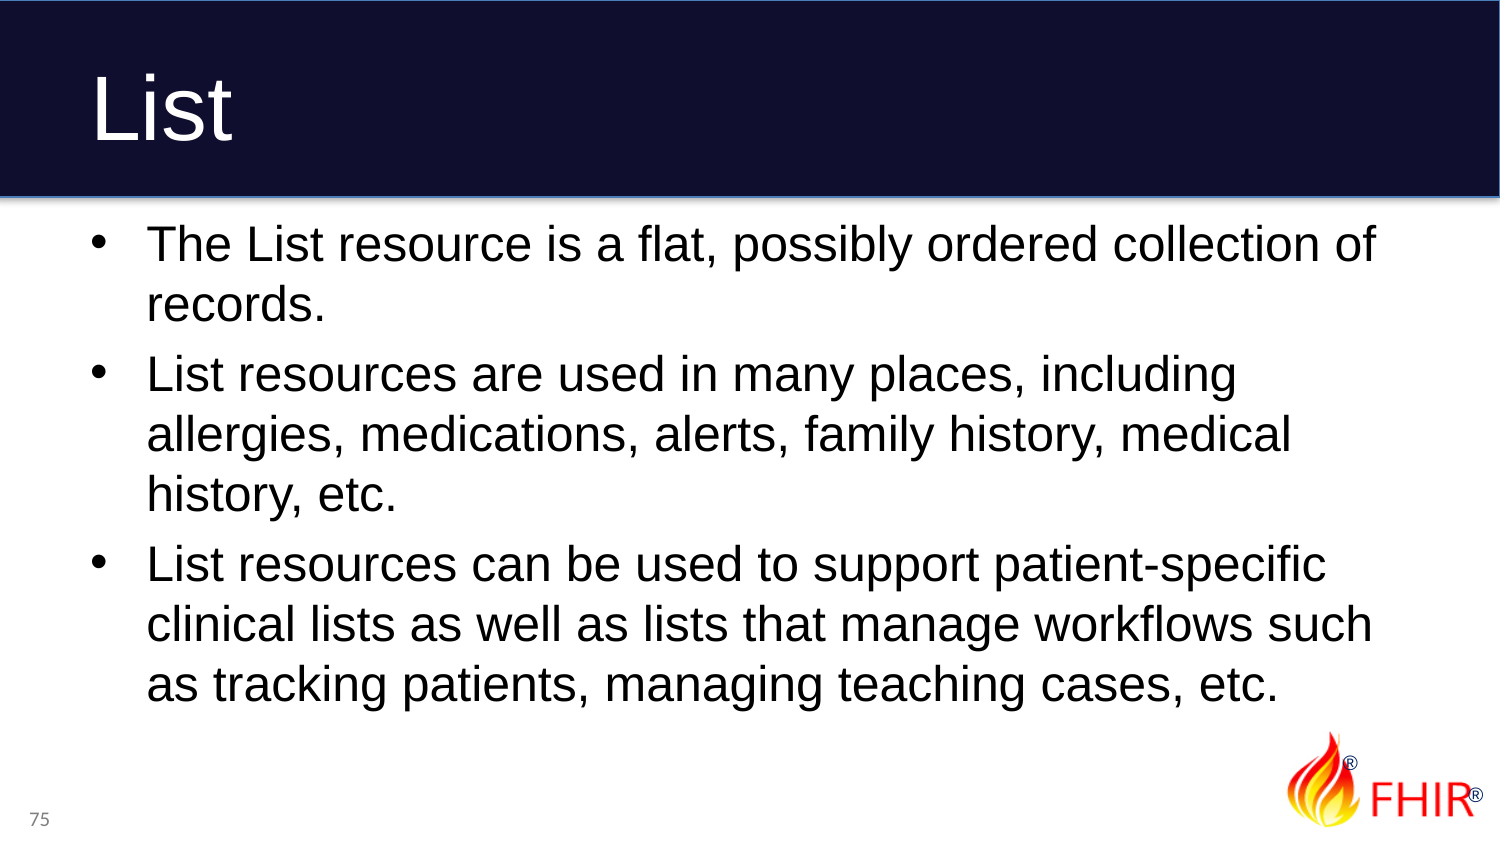

# List
The List resource is a flat, possibly ordered collection of records.
List resources are used in many places, including allergies, medications, alerts, family history, medical history, etc.
List resources can be used to support patient-specific clinical lists as well as lists that manage workflows such as tracking patients, managing teaching cases, etc.